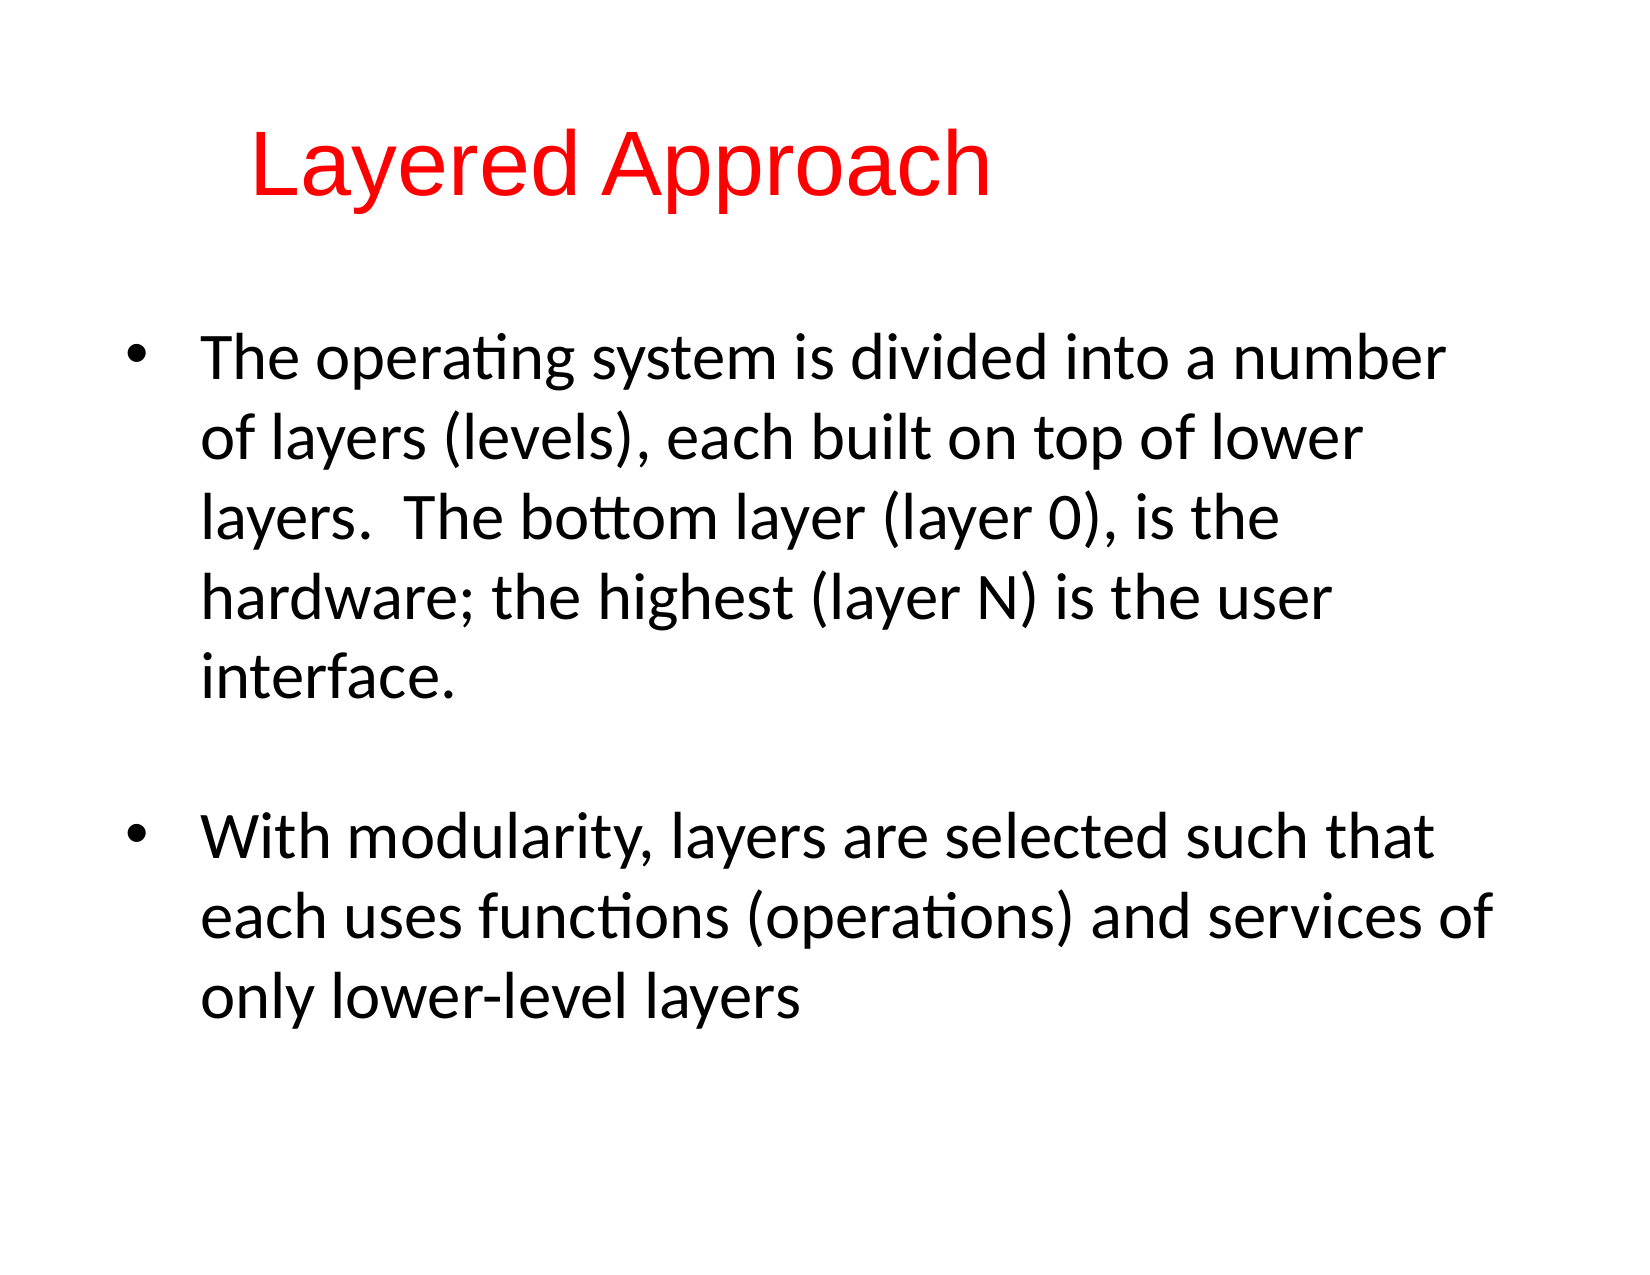

Layered Approach
The operating system is divided into a number of layers (levels), each built on top of lower layers.  The bottom layer (layer 0), is the hardware; the highest (layer N) is the user interface.

With modularity, layers are selected such that each uses functions (operations) and services of only lower-level layers